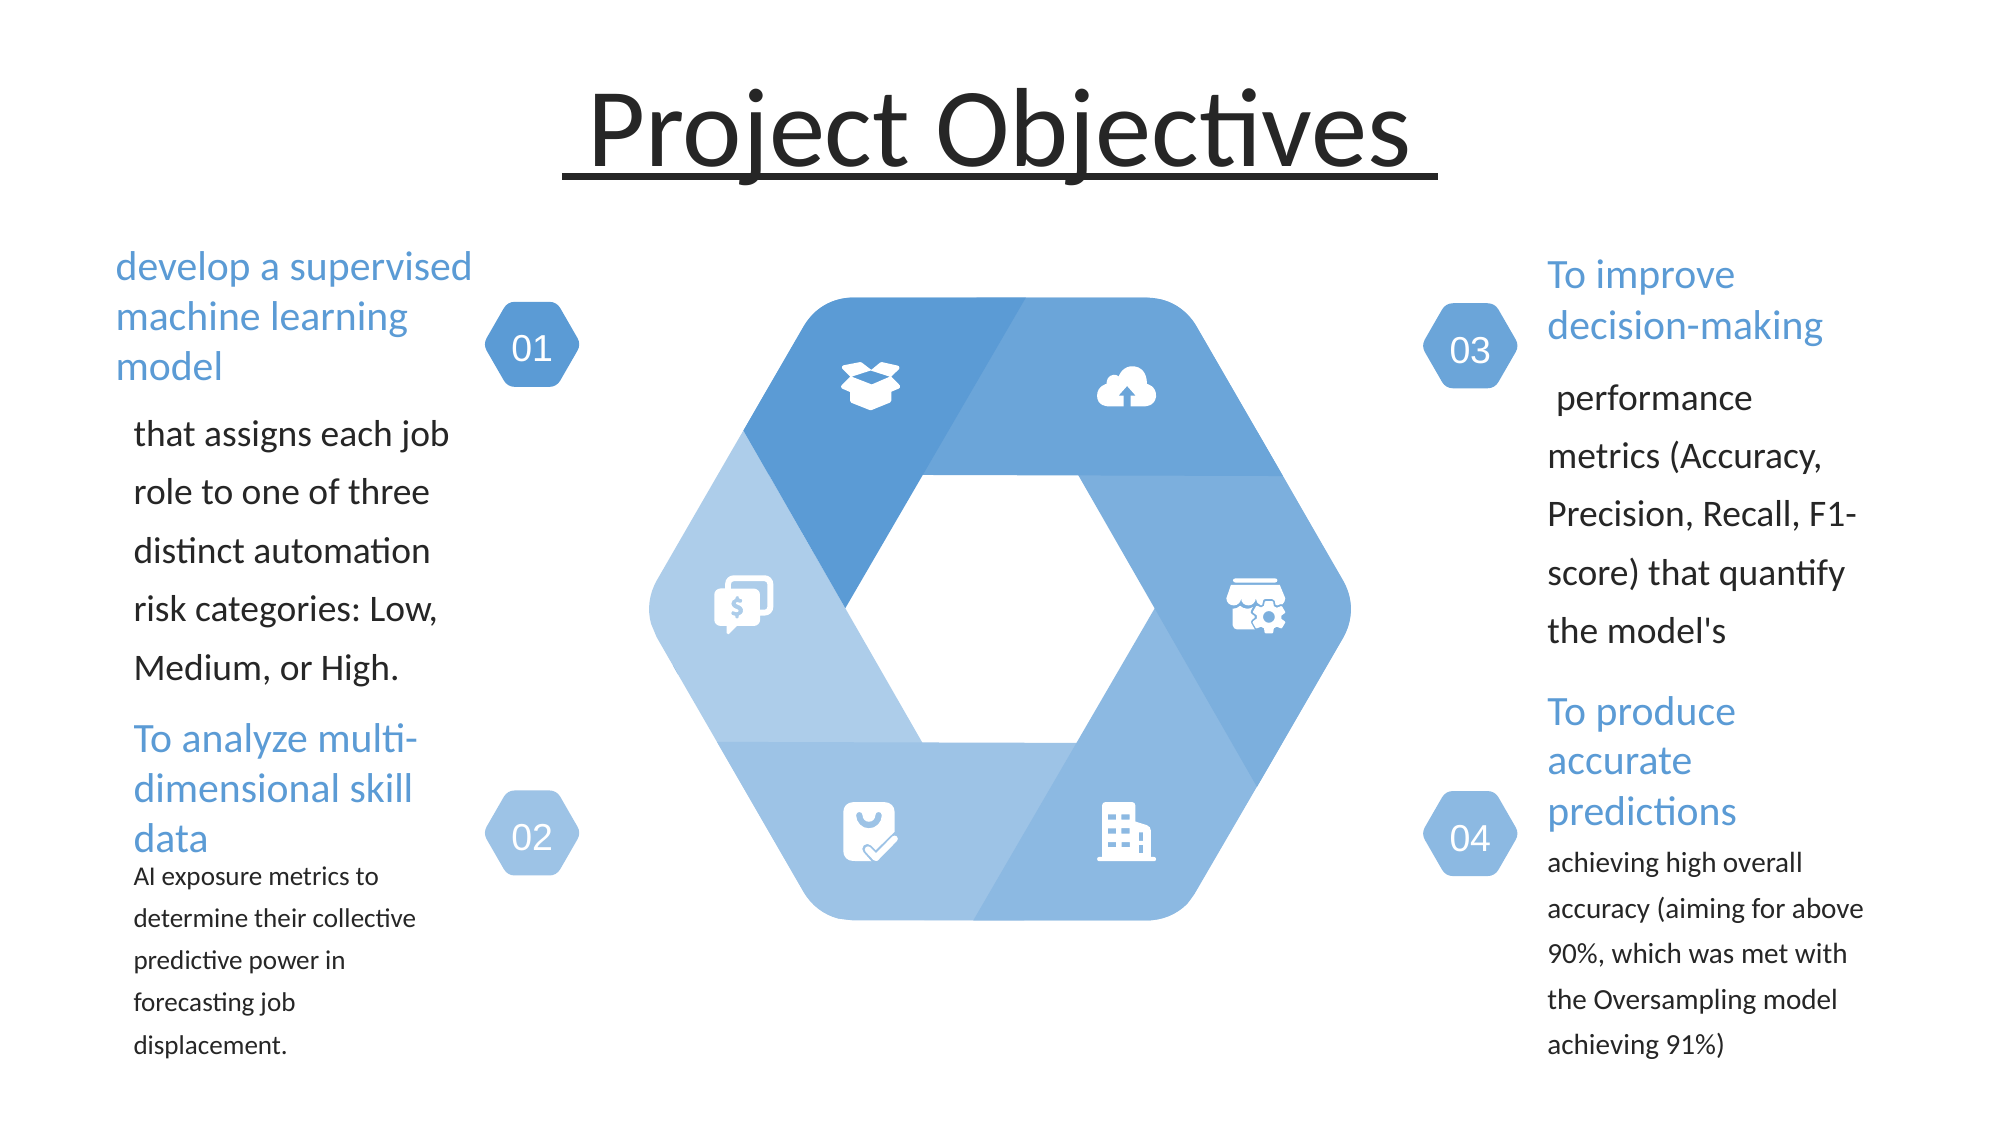

# Project Objectives
develop a supervised machine learning model
To improve decision-making

01
03
 performance metrics (Accuracy, Precision, Recall, F1-score) that quantify the model's

that assigns each job role to one of three distinct automation risk categories: Low, Medium, or High.

To produce accurate predictions
To analyze multi-dimensional skill data

02
04

achieving high overall accuracy (aiming for above 90%, which was met with the Oversampling model achieving 91%)
AI exposure metrics to determine their collective predictive power in forecasting job displacement.